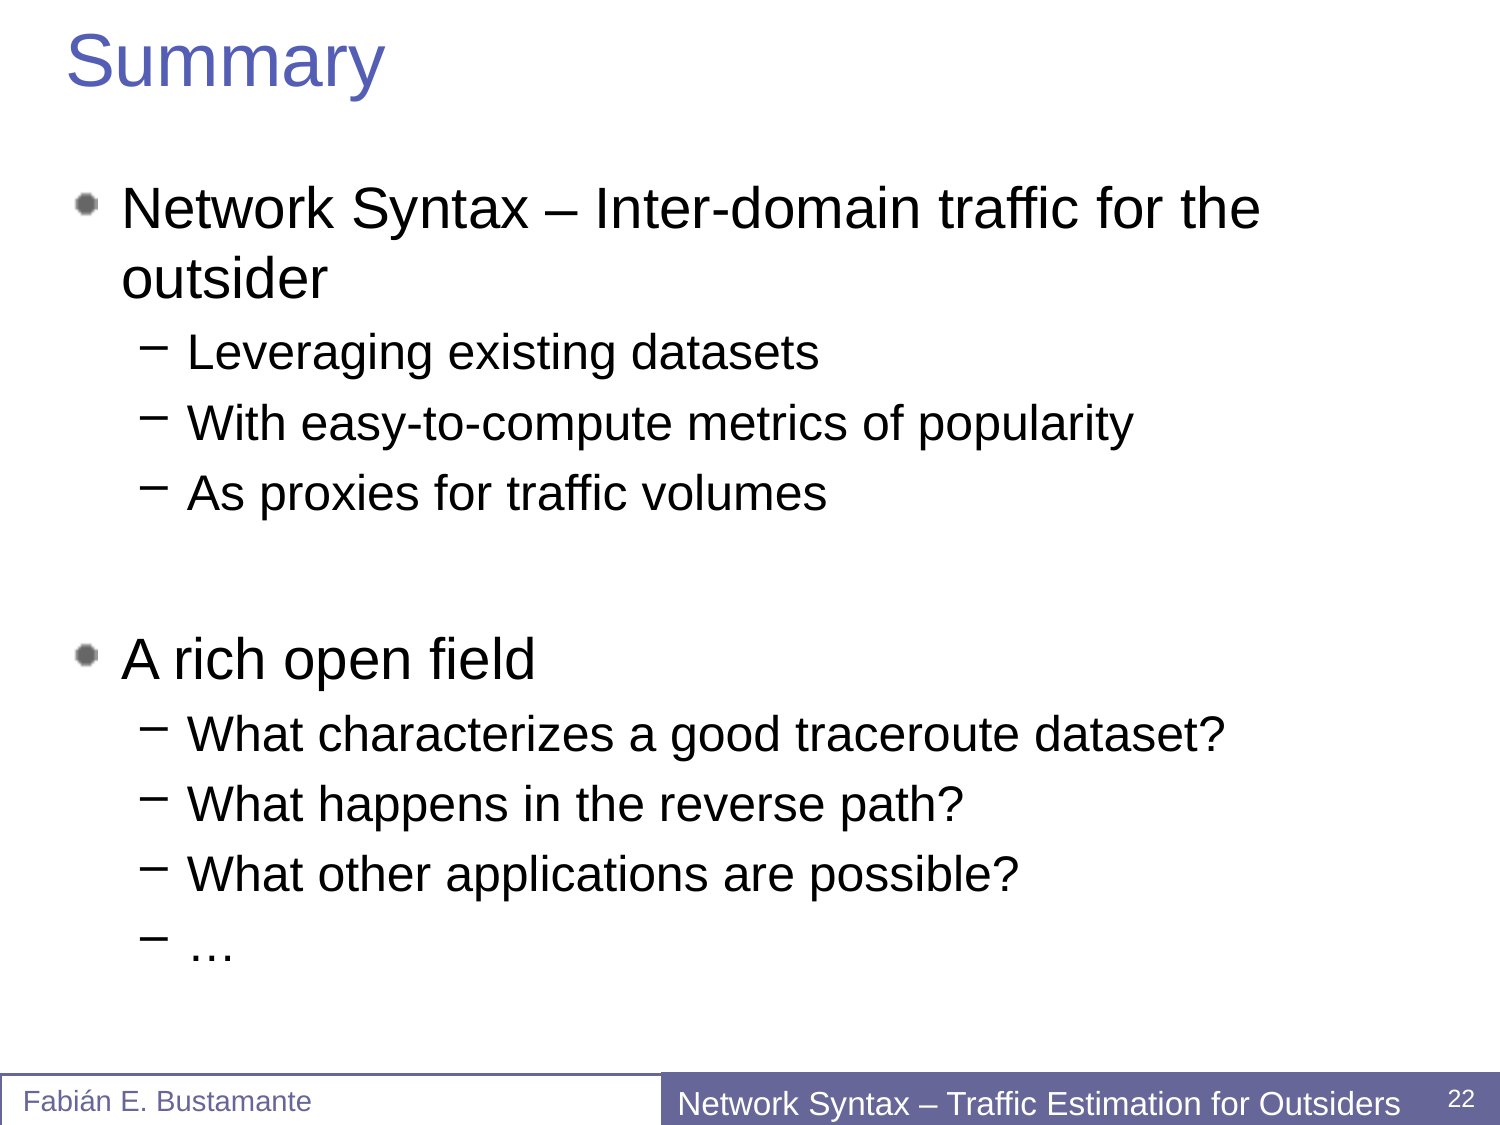

# Summary
Network Syntax – Inter-domain traffic for the outsider
Leveraging existing datasets
With easy-to-compute metrics of popularity
As proxies for traffic volumes

A rich open field
What characterizes a good traceroute dataset?
What happens in the reverse path?
What other applications are possible?
…